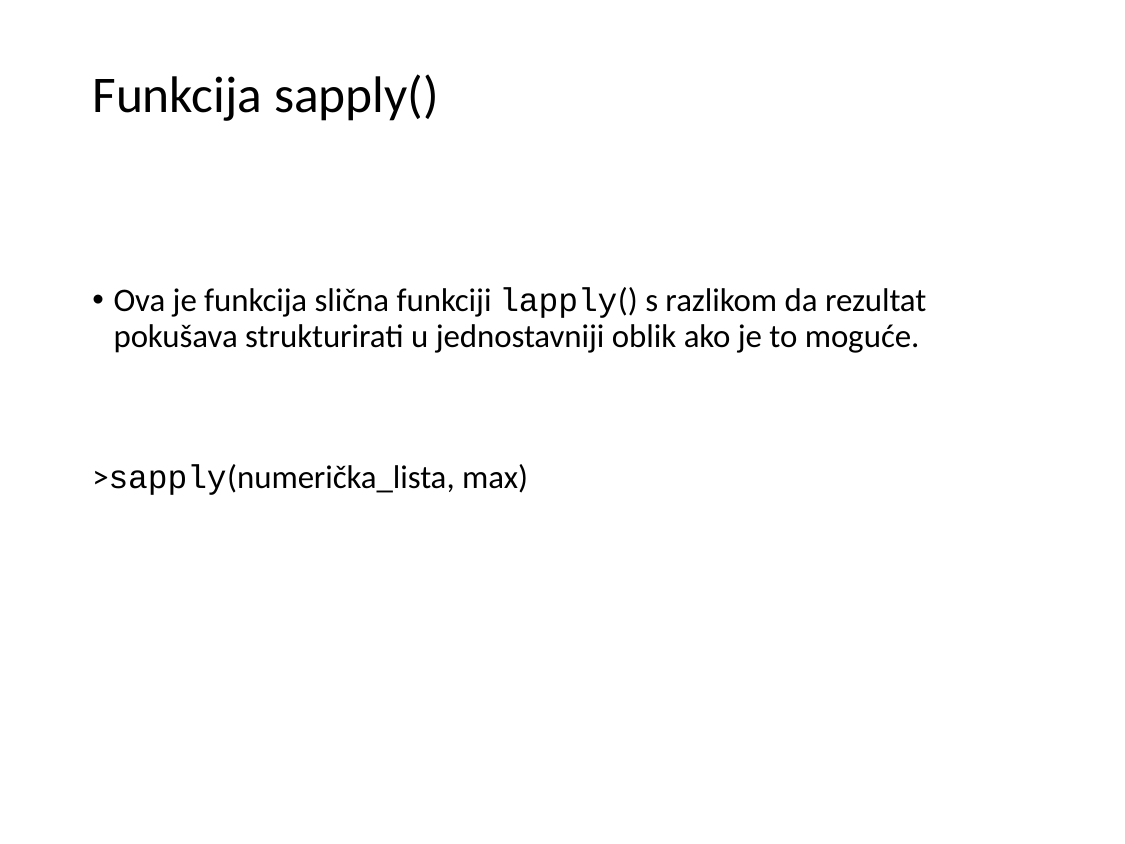

# Funkcija sapply()

Ova je funkcija slična funkciji lapply() s razlikom da rezultat pokušava strukturirati u jednostavniji oblik ako je to moguće.

>sapply(numerička_lista, max)